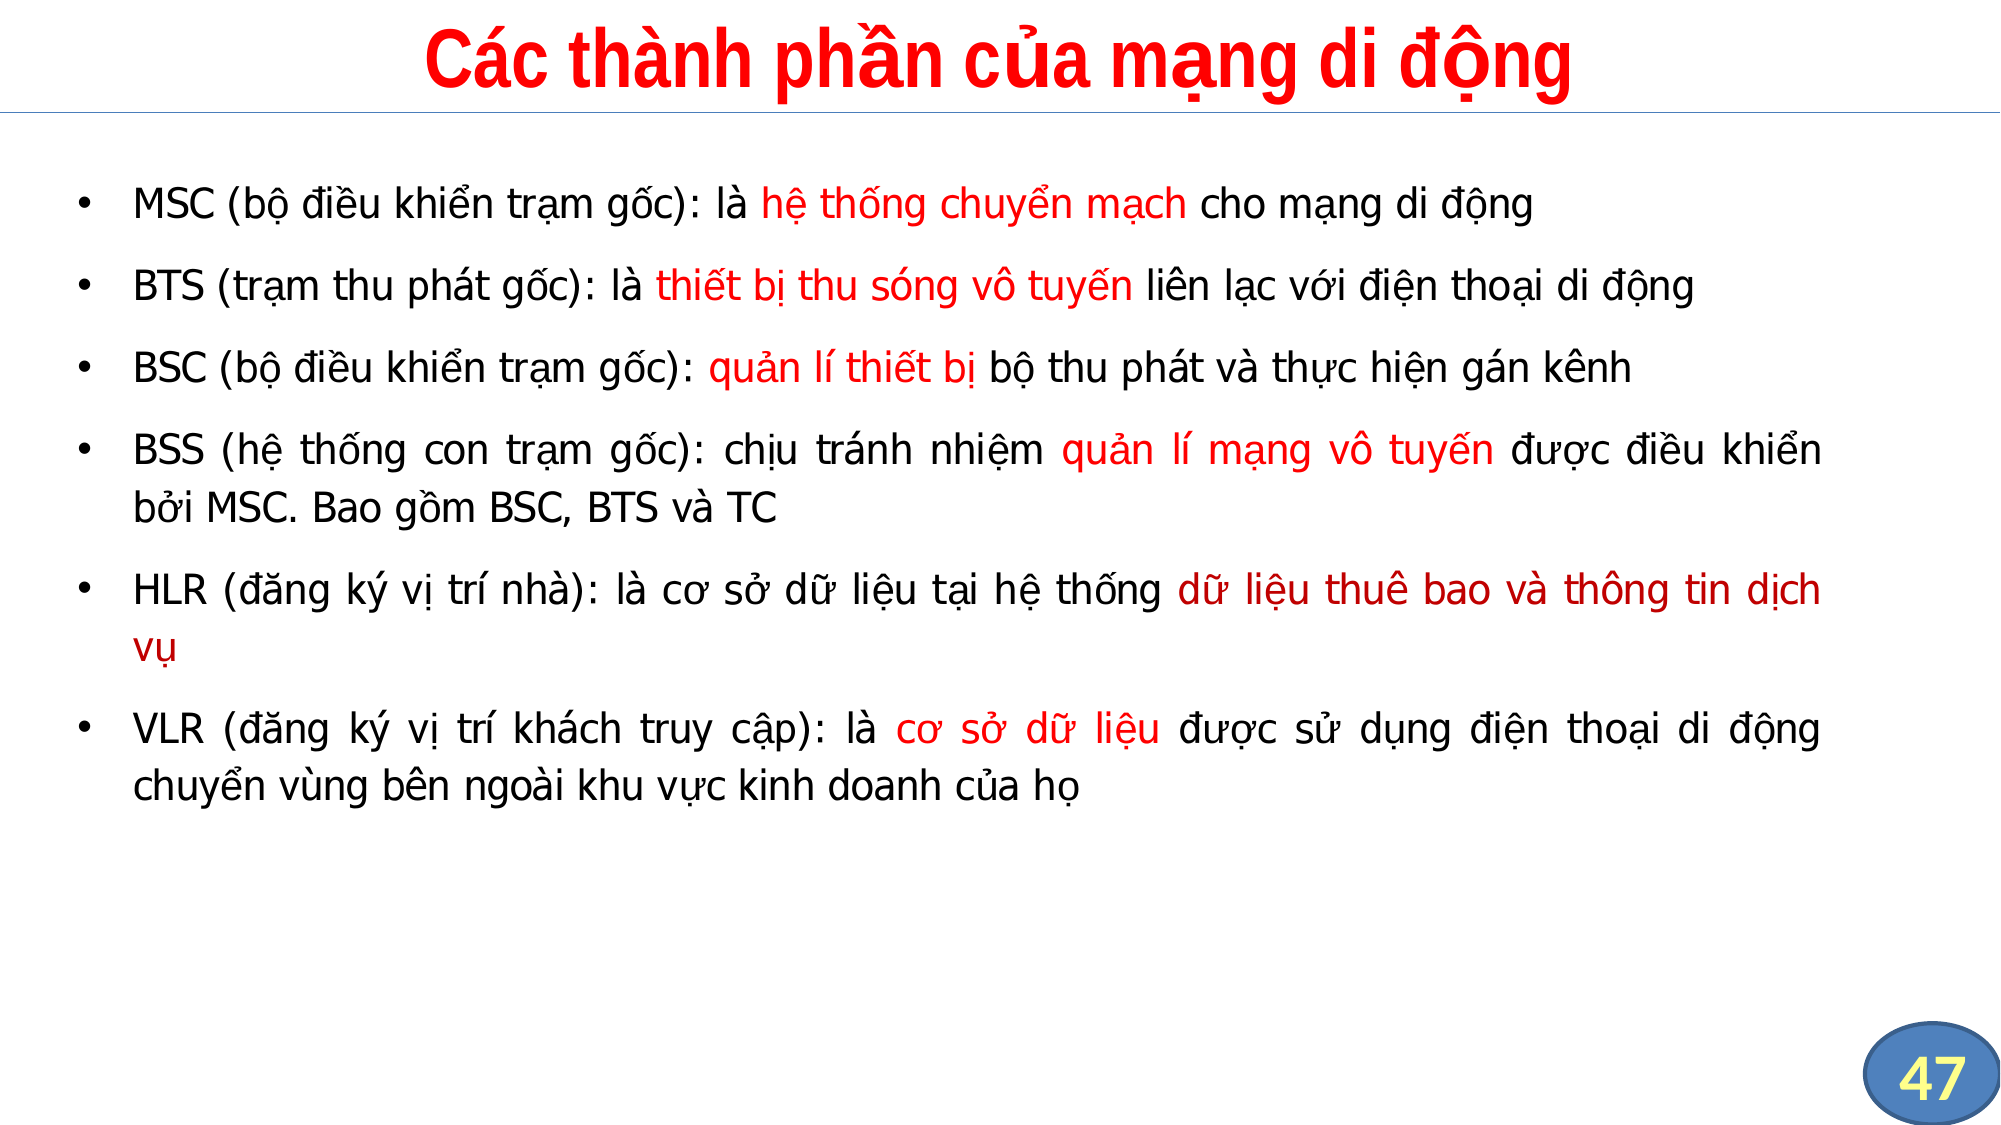

# Các thành phần của mạng di động
MSC (bộ điều khiển trạm gốc): là hệ thống chuyển mạch cho mạng di động
BTS (trạm thu phát gốc): là thiết bị thu sóng vô tuyến liên lạc với điện thoại di động
BSC (bộ điều khiển trạm gốc): quản lí thiết bị bộ thu phát và thực hiện gán kênh
BSS (hệ thống con trạm gốc): chịu tránh nhiệm quản lí mạng vô tuyến được điều khiển bởi MSC. Bao gồm BSC, BTS và TC
HLR (đăng ký vị trí nhà): là cơ sở dữ liệu tại hệ thống dữ liệu thuê bao và thông tin dịch vụ
VLR (đăng ký vị trí khách truy cập): là cơ sở dữ liệu được sử dụng điện thoại di động chuyển vùng bên ngoài khu vực kinh doanh của họ
47